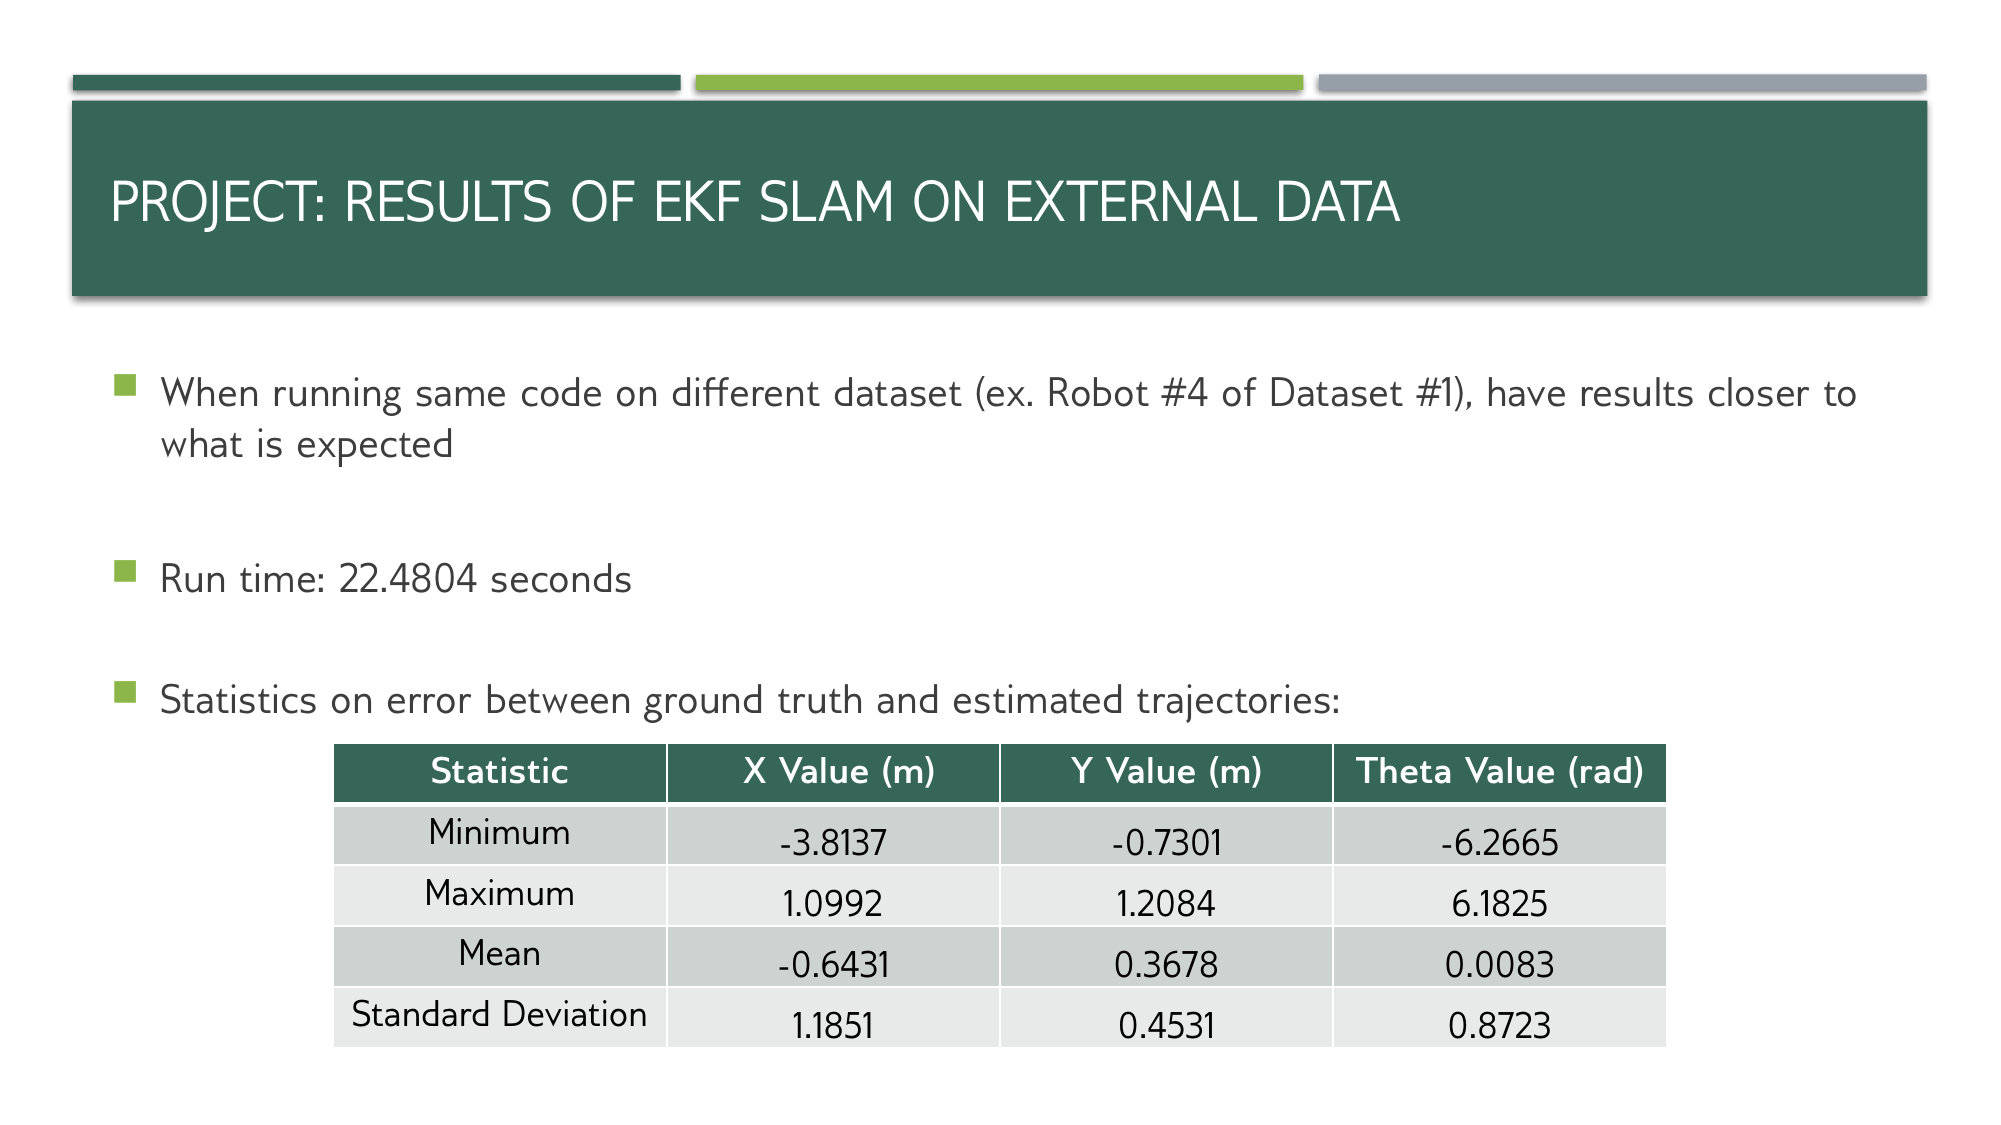

# Project: Results of EKF SLAM on External Data
When running same code on different dataset (ex. Robot #4 of Dataset #1), have results closer to what is expected

Run time: 22.4804 seconds
Statistics on error between ground truth and estimated trajectories:

| Statistic | X Value (m) | Y Value (m) | Theta Value (rad) |
| --- | --- | --- | --- |
| Minimum | -3.8137 | -0.7301 | -6.2665 |
| Maximum | 1.0992 | 1.2084 | 6.1825 |
| Mean | -0.6431 | 0.3678 | 0.0083 |
| Standard Deviation | 1.1851 | 0.4531 | 0.8723 |